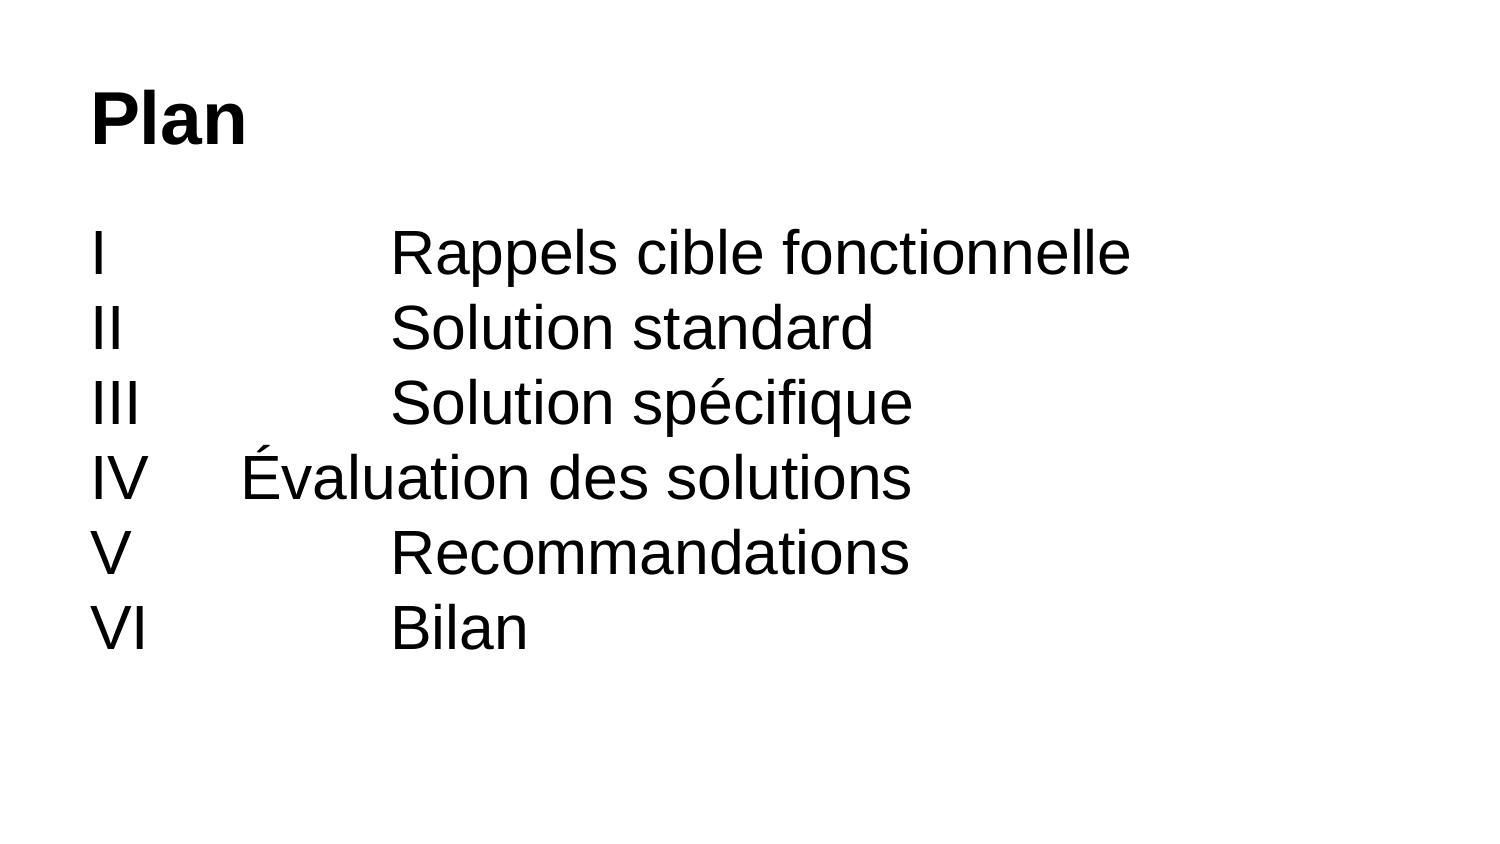

# Plan
I 		Rappels cible fonctionnelle
II 		Solution standard
III		Solution spécifique
IV 	Évaluation des solutions
V 		Recommandations
VI		Bilan